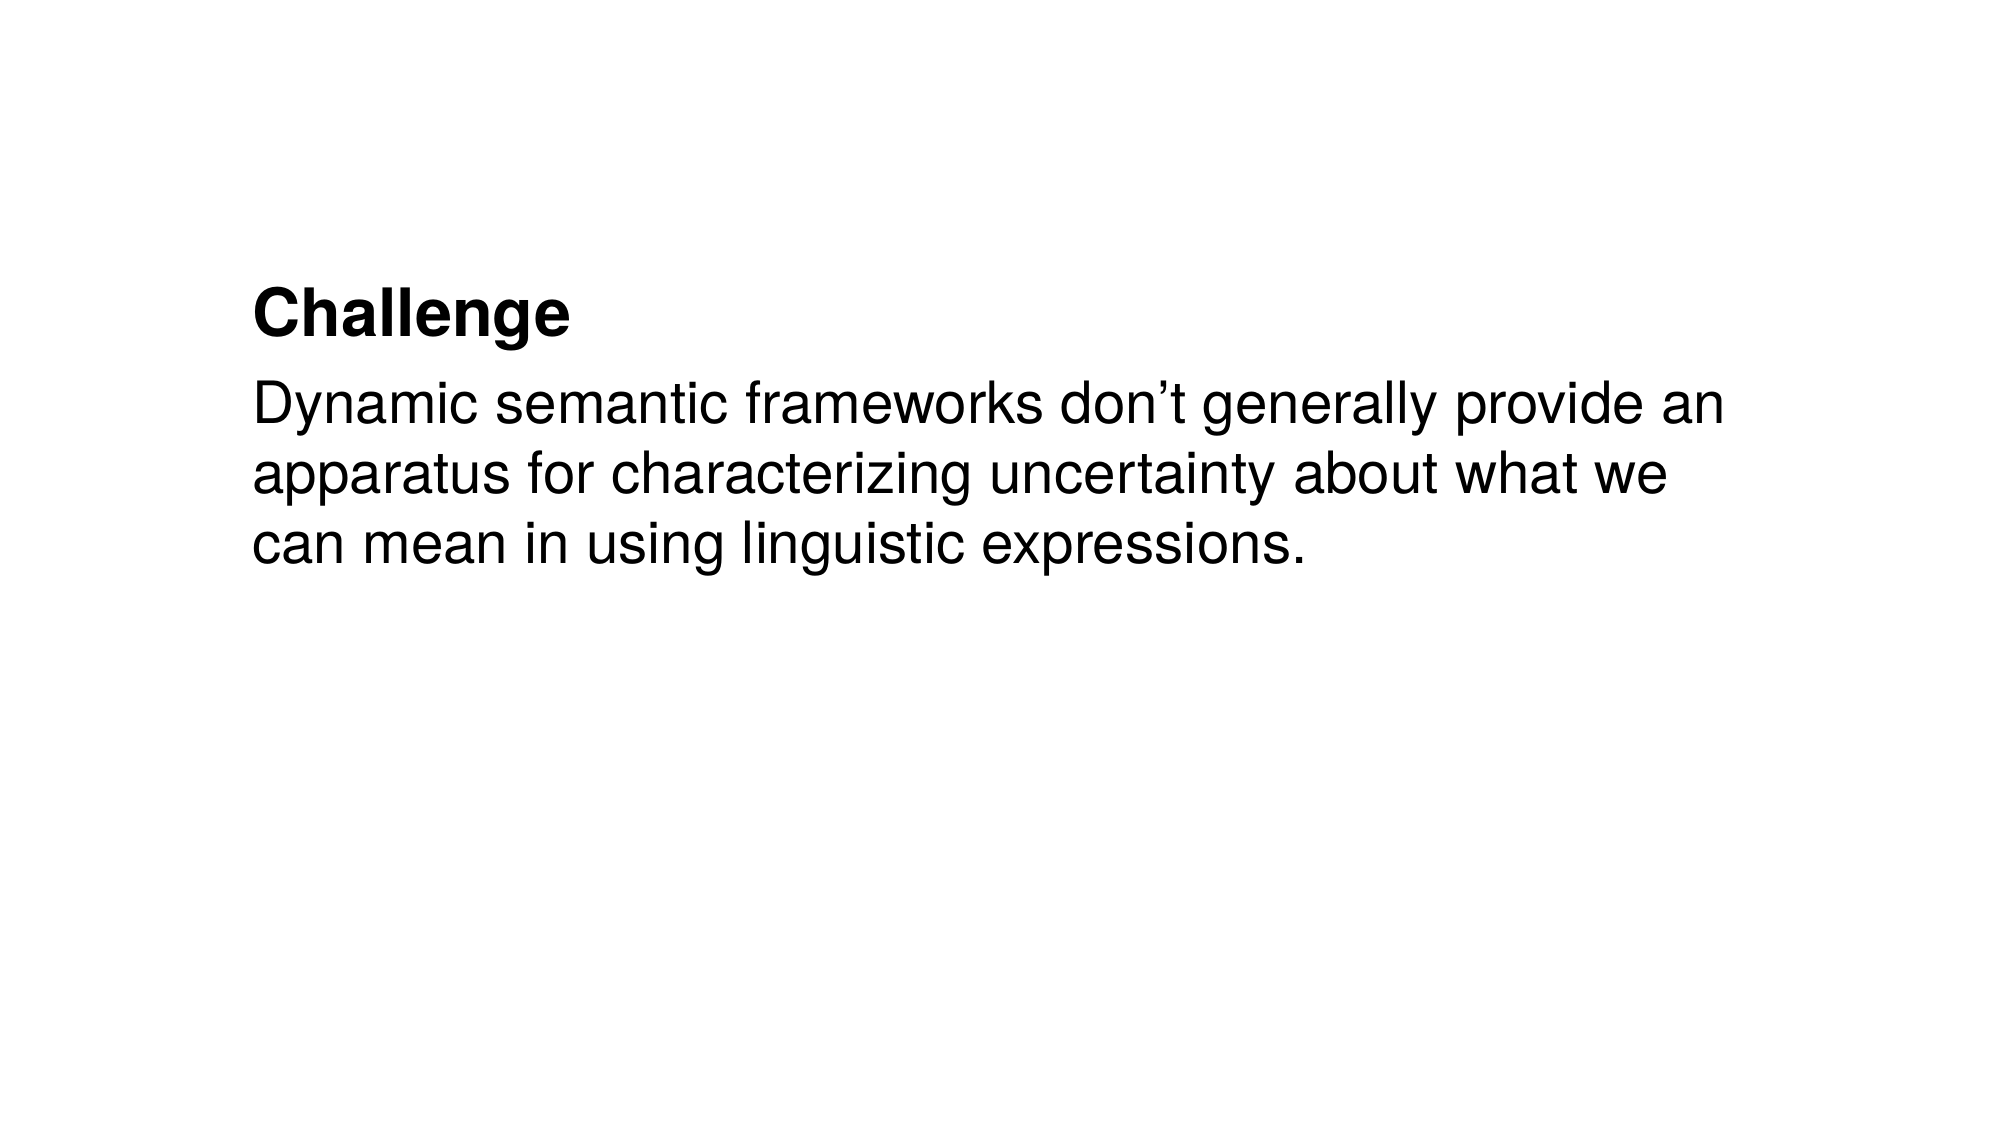

Challenge
Dynamic semantic frameworks don’t generally provide an apparatus for characterizing uncertainty about what we can mean in using linguistic expressions.